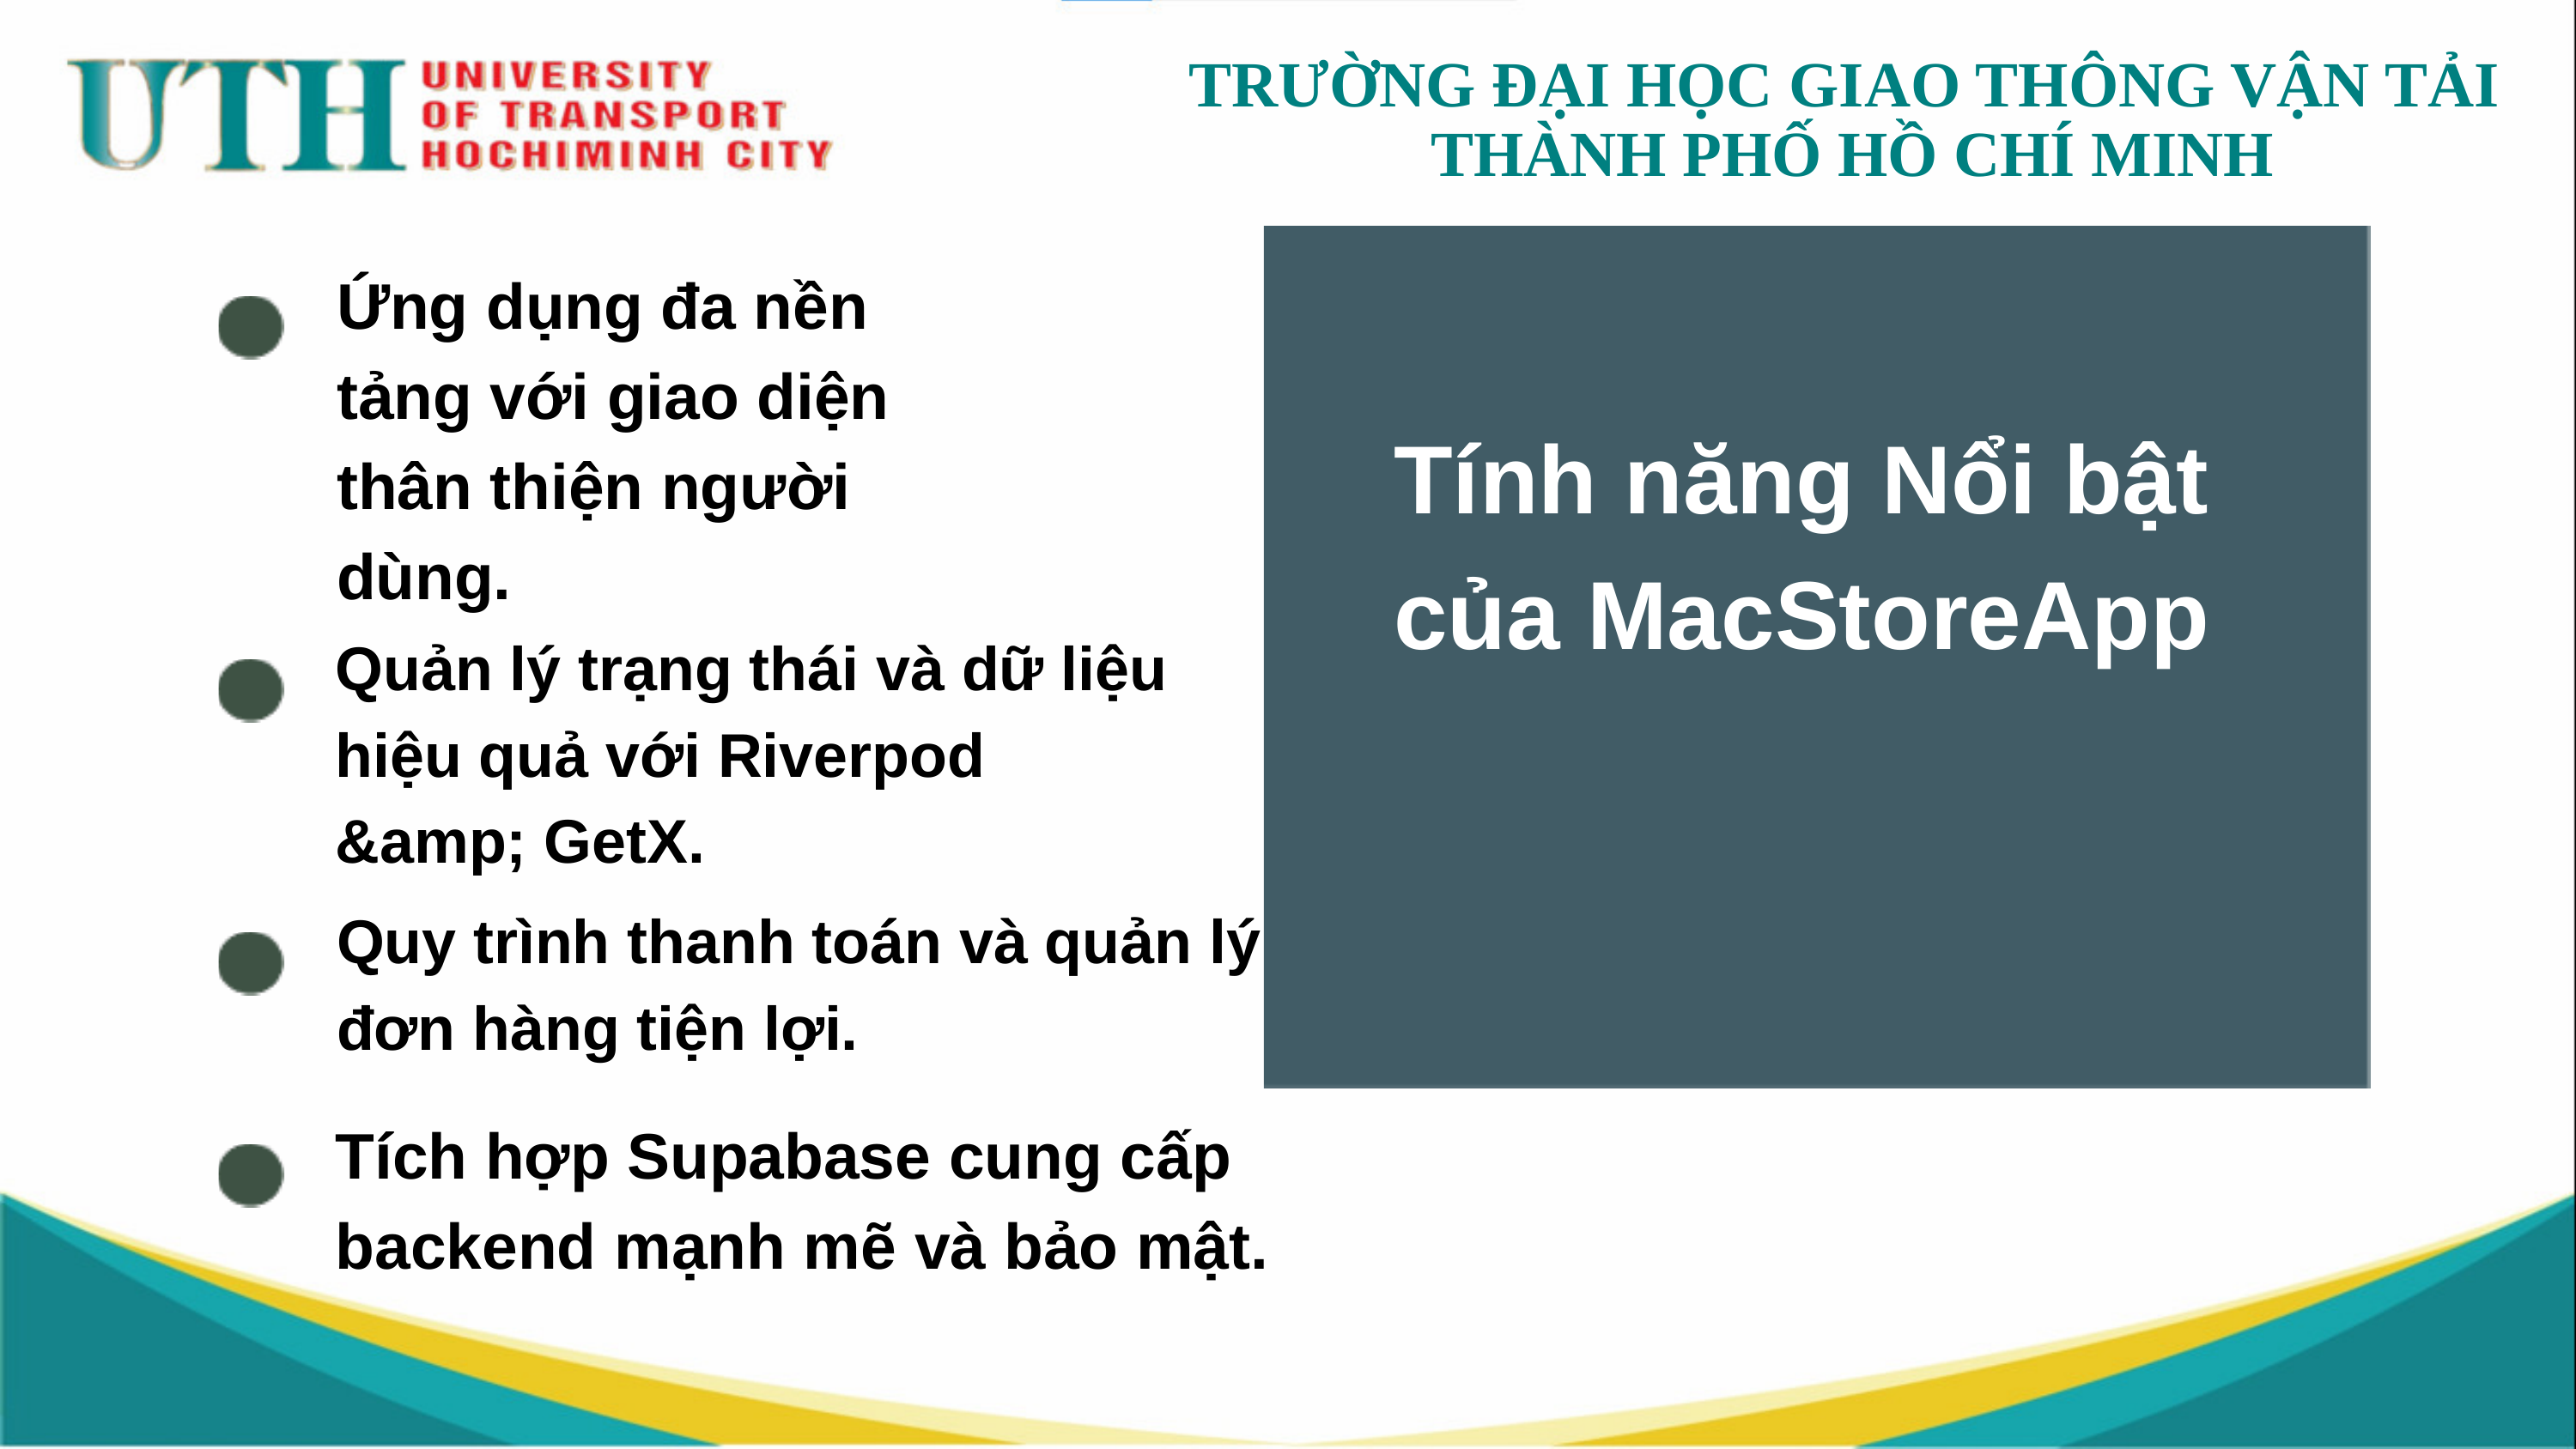

Ứng dụng đa nền tảng với giao diện thân thiện người dùng.

Tính năng Nổi bật của MacStoreApp
Quản lý trạng thái và dữ liệu hiệu quả với Riverpod &amp; GetX.

Quy trình thanh toán và quản lý đơn hàng tiện lợi.

Tích hợp Supabase cung cấp backend mạnh mẽ và bảo mật.